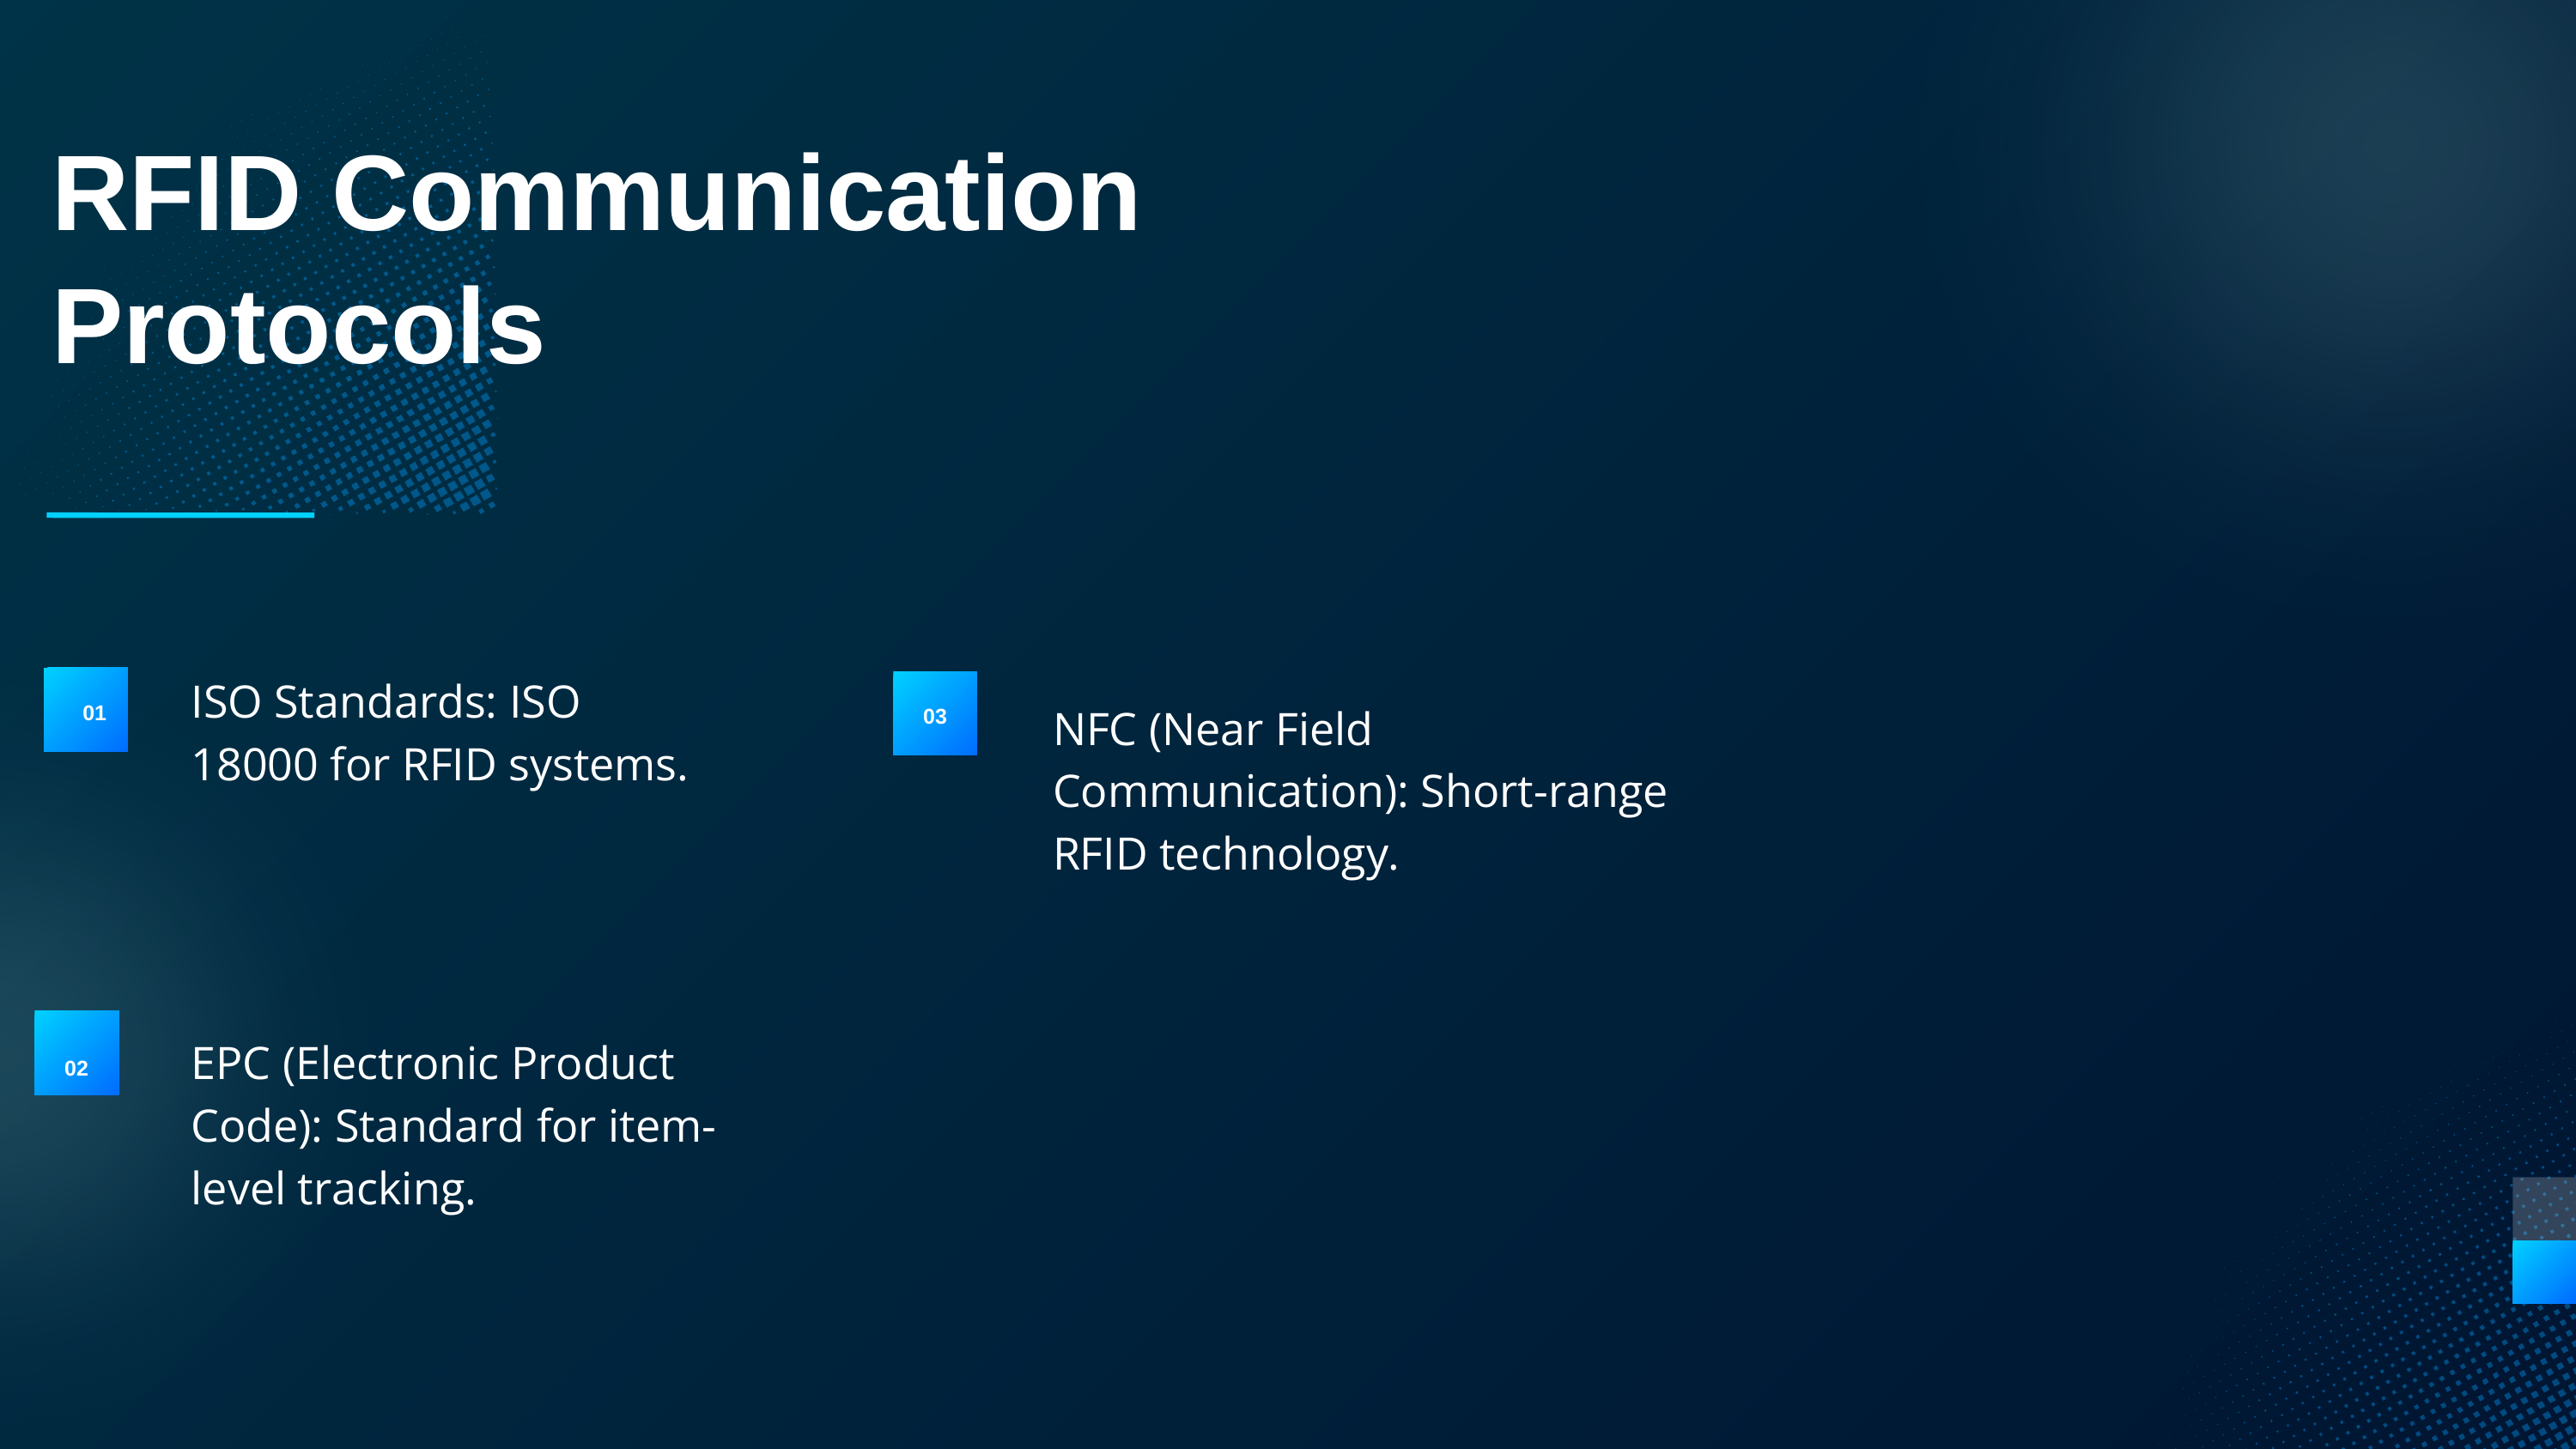

RFID Communication Protocols

ISO Standards: ISO 18000 for RFID systems.

NFC (Near Field Communication): Short-range RFID technology.
01
03

EPC (Electronic Product Code): Standard for item-level tracking.
02